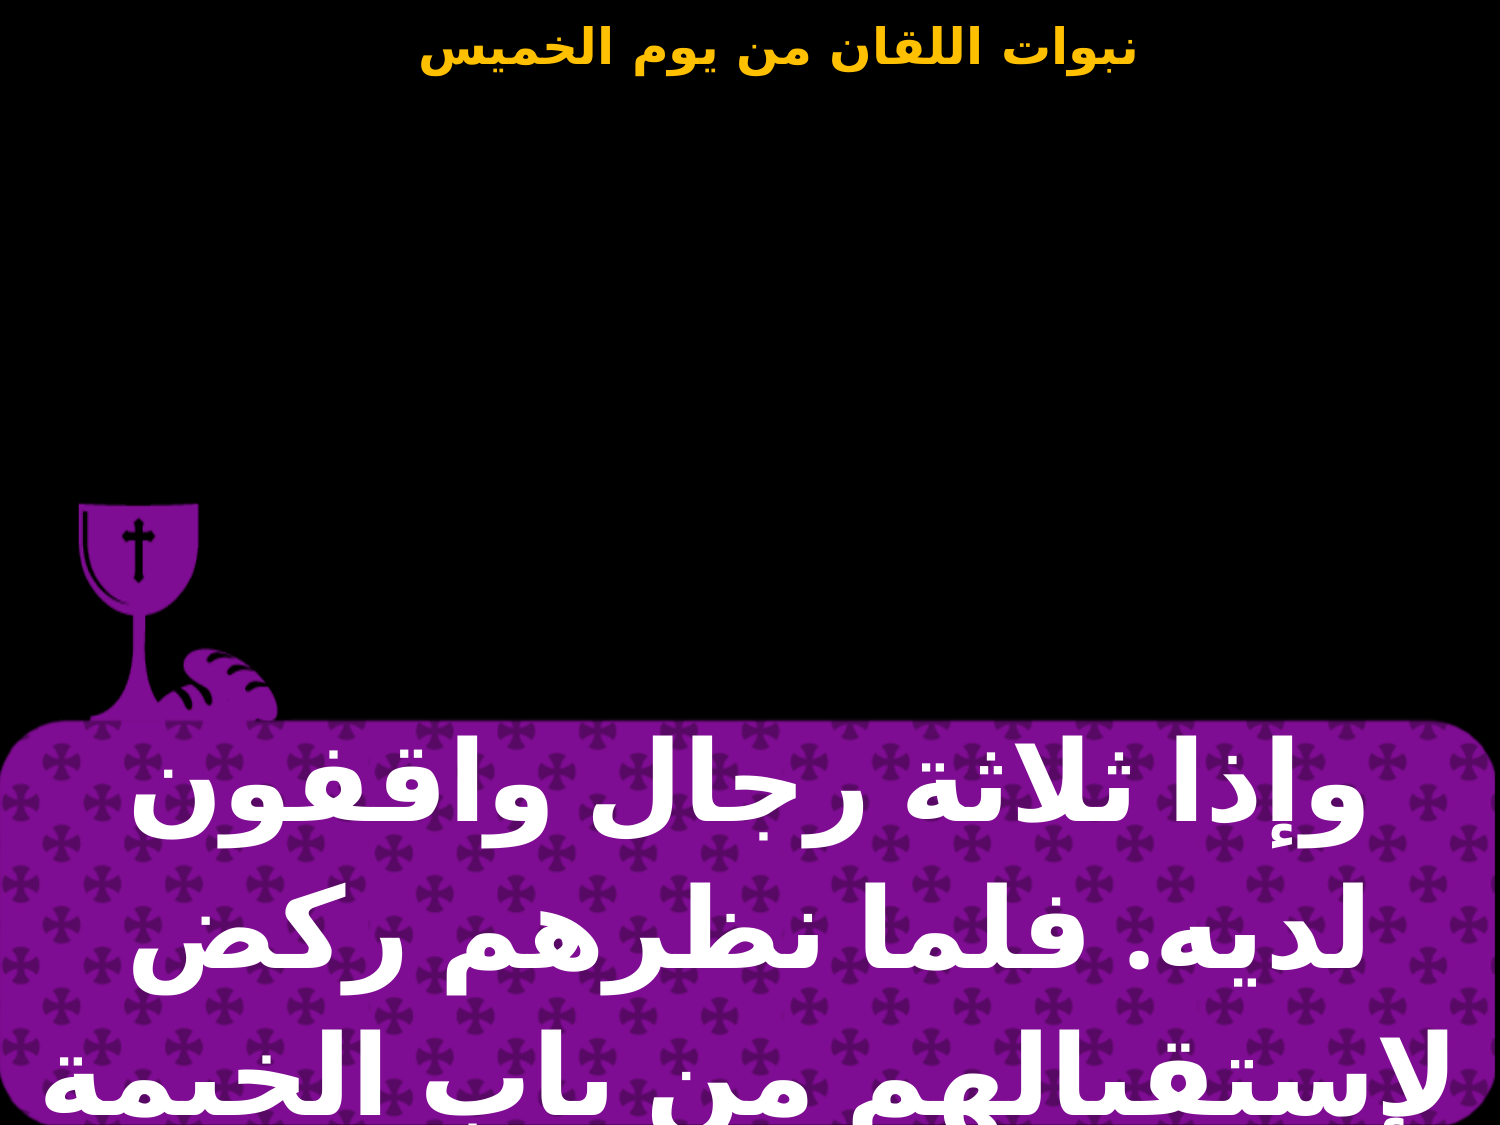

| وإذا ثلاثة رجال واقفون لديه. فلما نظرهم ركض لإستقبالهم من باب الخيمة |
| --- |